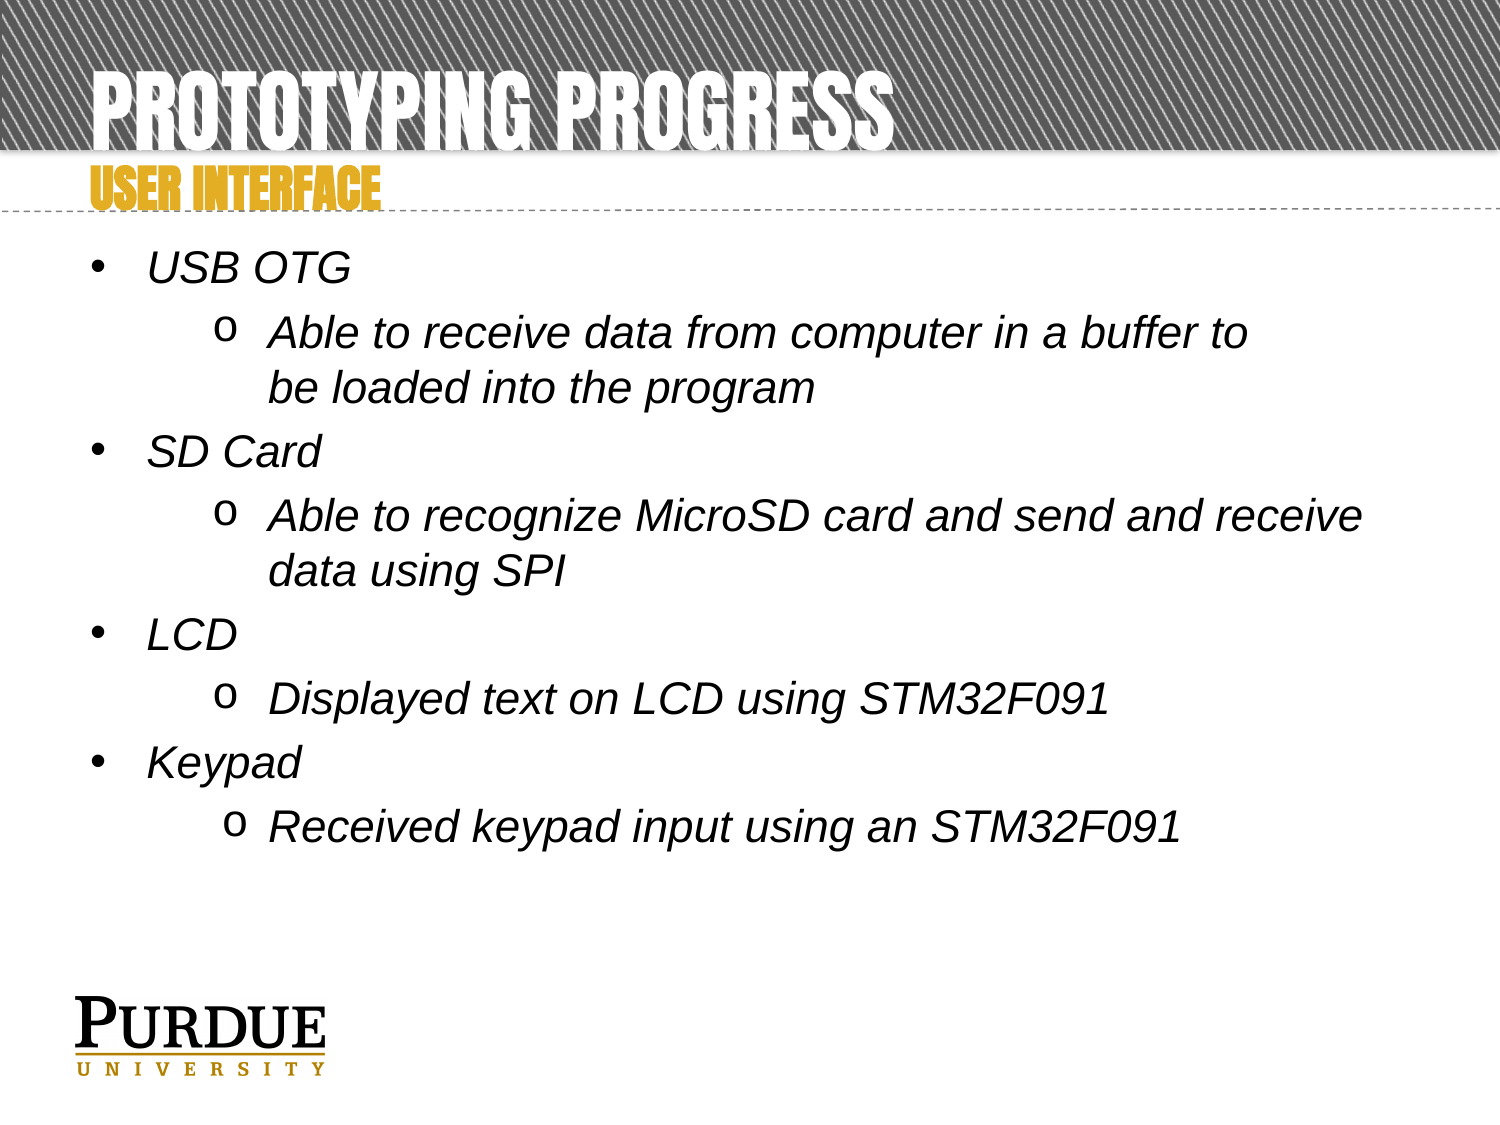

# Prototyping Progress
User INterface
USB OTG
Able to receive data from computer in a buffer to be loaded into the program
SD Card
Able to recognize MicroSD card and send and receive data using SPI
LCD
Displayed text on LCD using STM32F091
Keypad
Received keypad input using an STM32F091